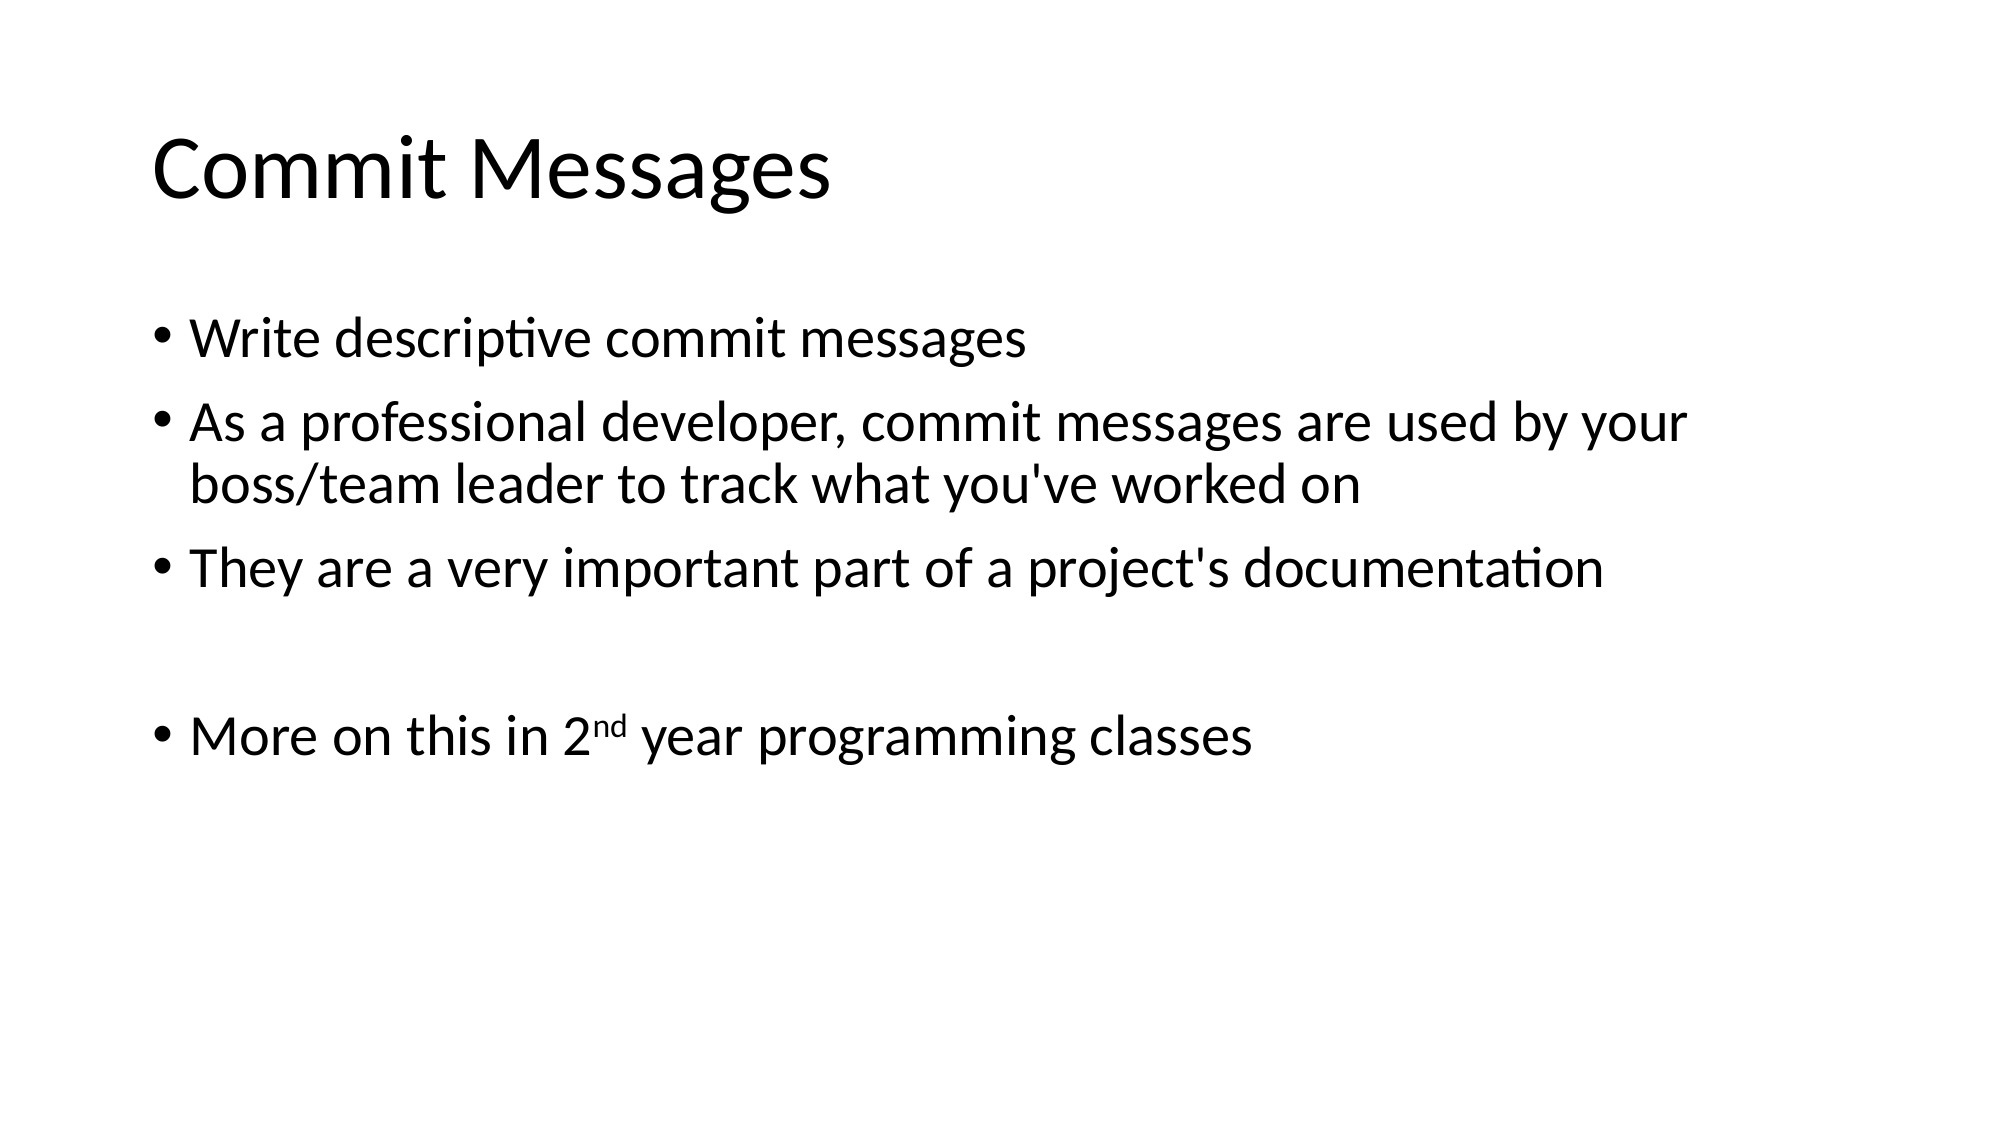

# Commit Messages
Write descriptive commit messages
As a professional developer, commit messages are used by your boss/team leader to track what you've worked on
They are a very important part of a project's documentation

More on this in 2nd year programming classes